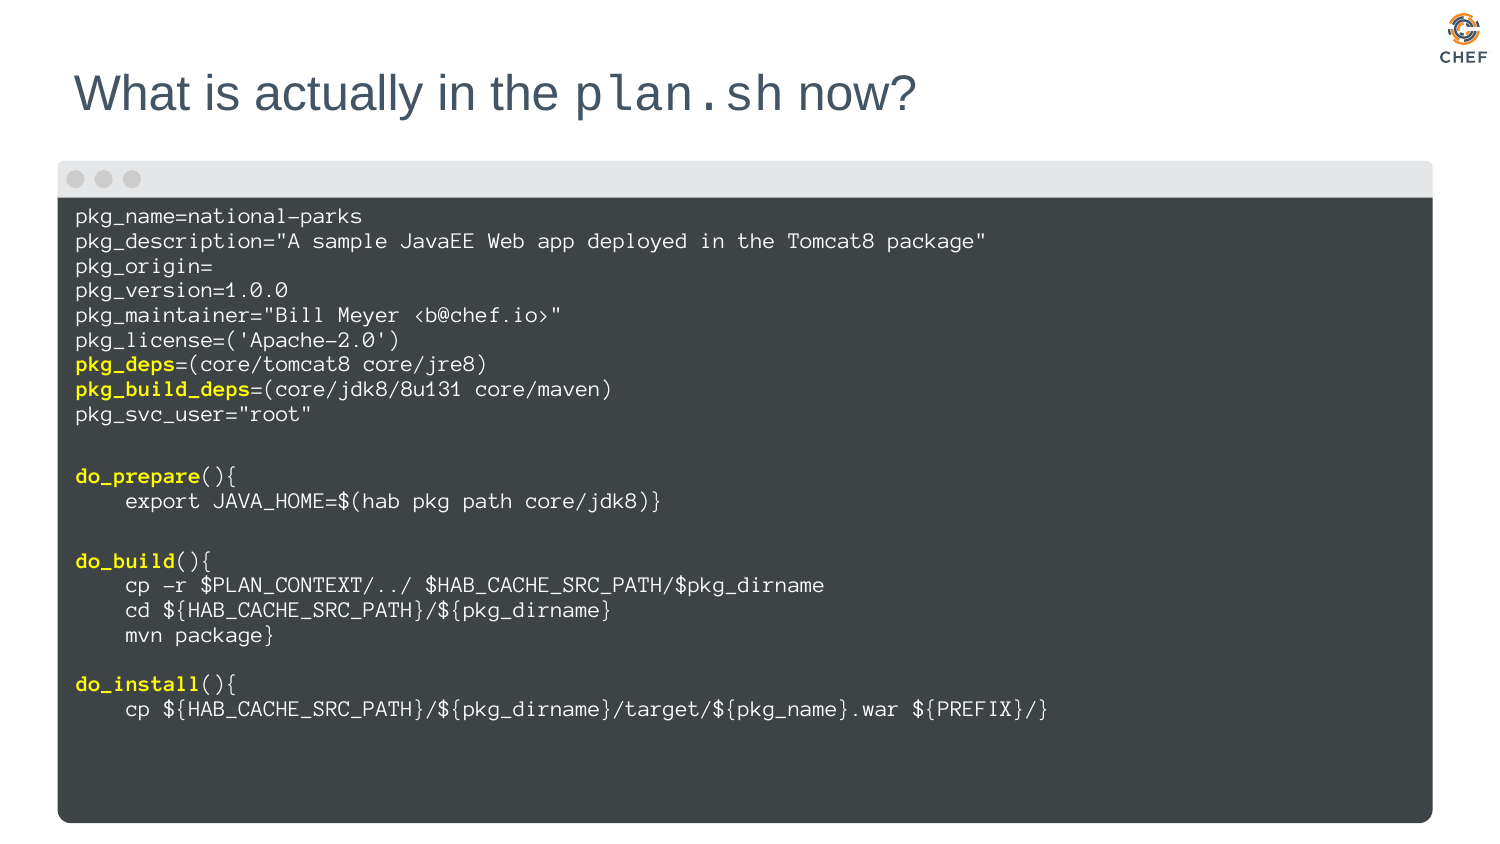

# What is actually in the plan.sh now?

pkg_name=national-parks
pkg_description="A sample JavaEE Web app deployed in the Tomcat8 package"
pkg_origin=
pkg_version=1.0.0
pkg_maintainer="Bill Meyer <b@chef.io>"
pkg_license=('Apache-2.0')
pkg_deps=(core/tomcat8 core/jre8)
pkg_build_deps=(core/jdk8/8u131 core/maven)
pkg_svc_user="root"
do_prepare(){
    export JAVA_HOME=$(hab pkg path core/jdk8)}
do_build(){
    cp -r $PLAN_CONTEXT/../ $HAB_CACHE_SRC_PATH/$pkg_dirname
    cd ${HAB_CACHE_SRC_PATH}/${pkg_dirname}
    mvn package}
do_install(){
    cp ${HAB_CACHE_SRC_PATH}/${pkg_dirname}/target/${pkg_name}.war ${PREFIX}/}